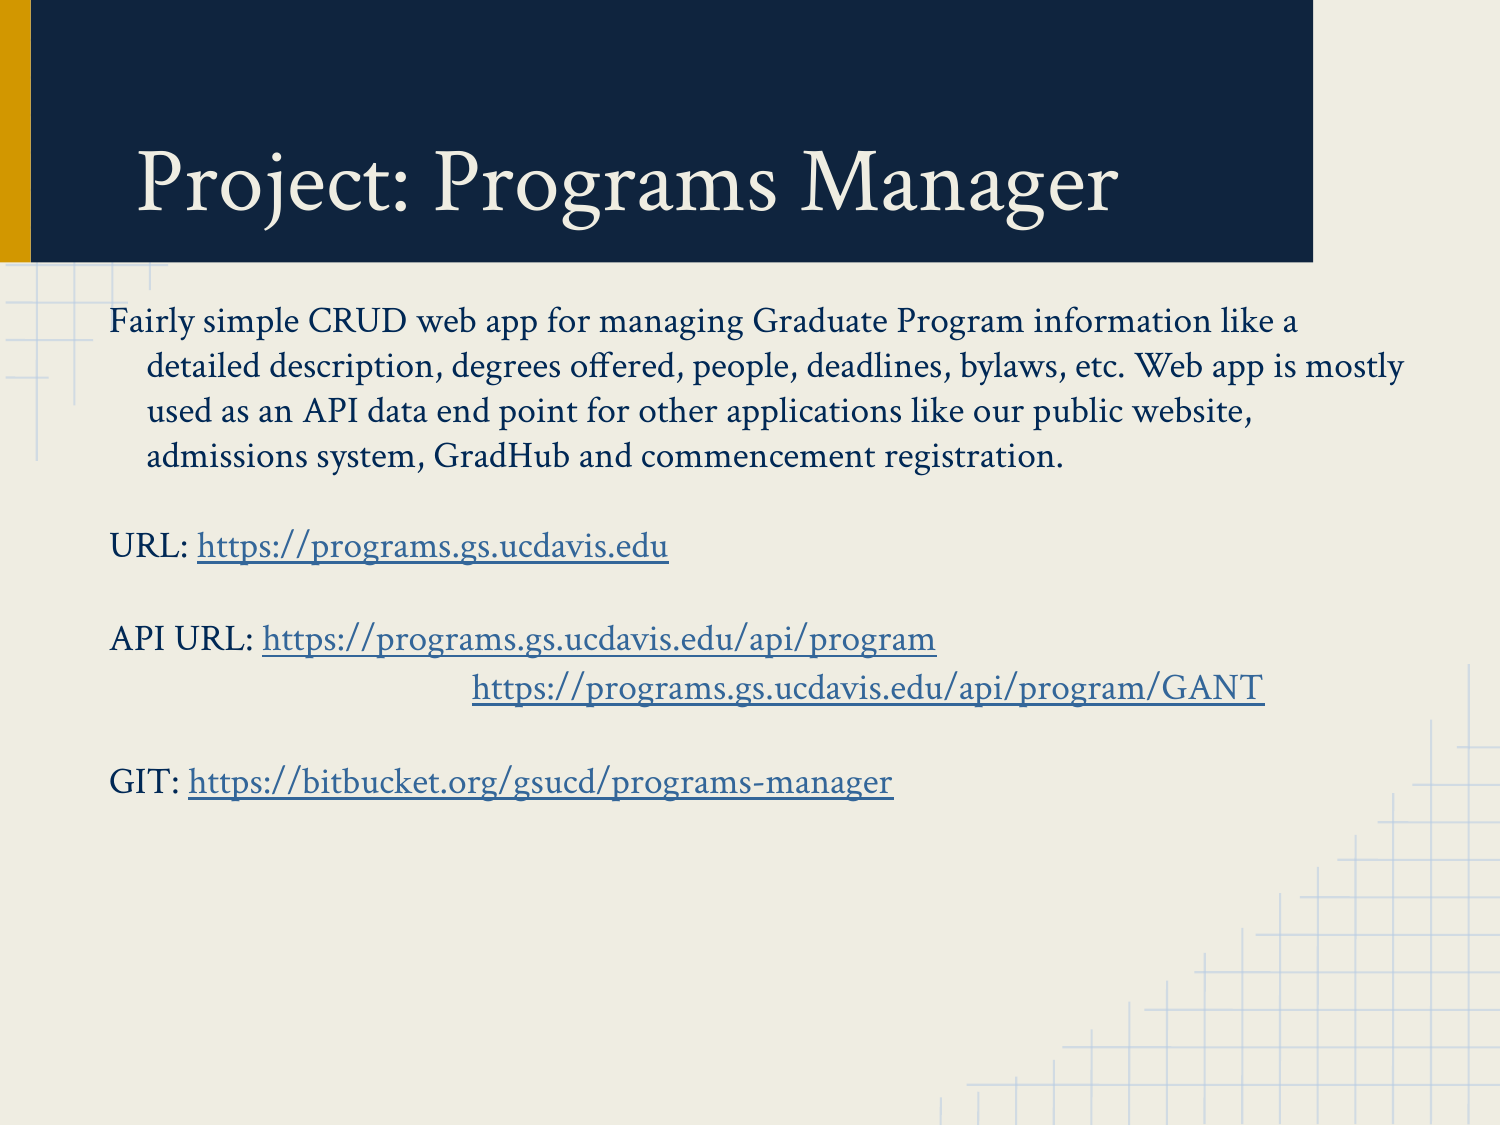

# Project: Programs Manager
Fairly simple CRUD web app for managing Graduate Program information like a detailed description, degrees offered, people, deadlines, bylaws, etc. Web app is mostly used as an API data end point for other applications like our public website, admissions system, GradHub and commencement registration.

URL: https://programs.gs.ucdavis.edu

API URL: https://programs.gs.ucdavis.edu/api/program
			   https://programs.gs.ucdavis.edu/api/program/GANT

GIT: https://bitbucket.org/gsucd/programs-manager